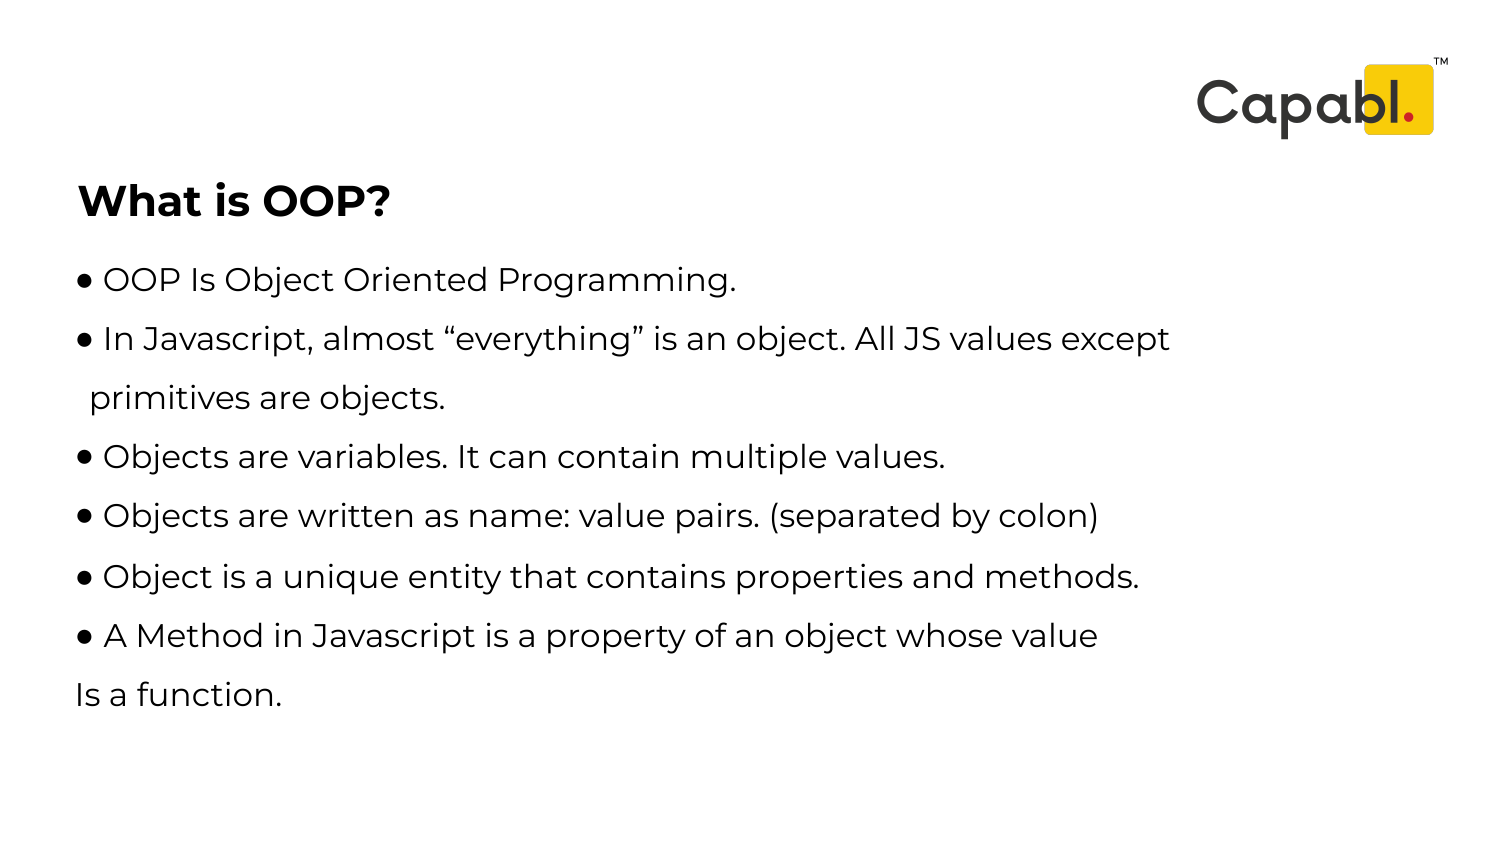

What is OOP?
# OOP Is Object Oriented Programming.
 In Javascript, almost “everything” is an object. All JS values except primitives are objects.
 Objects are variables. It can contain multiple values.
 Objects are written as name: value pairs. (separated by colon)

 Object is a unique entity that contains properties and methods.
 A Method in Javascript is a property of an object whose value
Is a function.